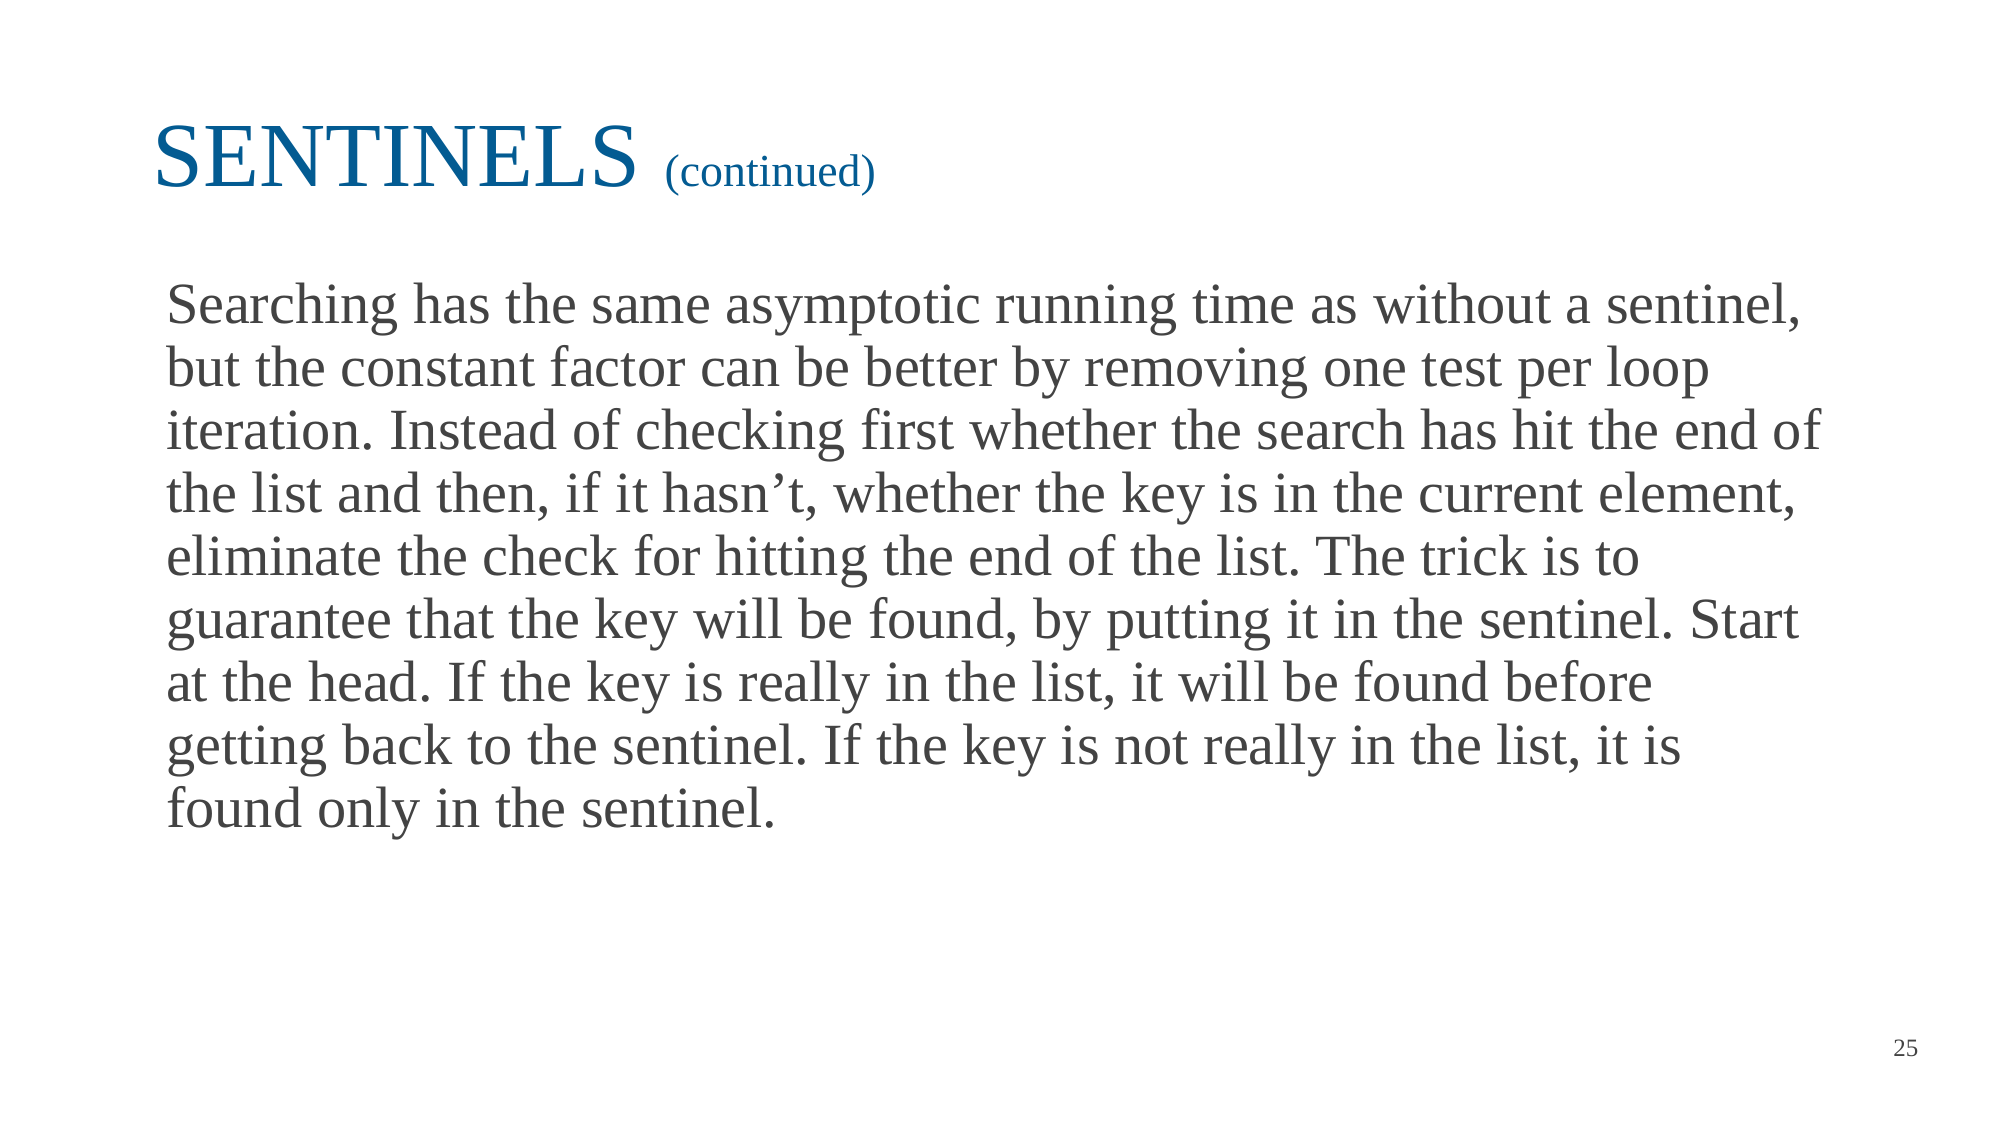

# SENTINELS (continued)
Searching has the same asymptotic running time as without a sentinel, but the constant factor can be better by removing one test per loop iteration. Instead of checking first whether the search has hit the end of the list and then, if it hasn’t, whether the key is in the current element, eliminate the check for hitting the end of the list. The trick is to guarantee that the key will be found, by putting it in the sentinel. Start at the head. If the key is really in the list, it will be found before getting back to the sentinel. If the key is not really in the list, it is found only in the sentinel.

25